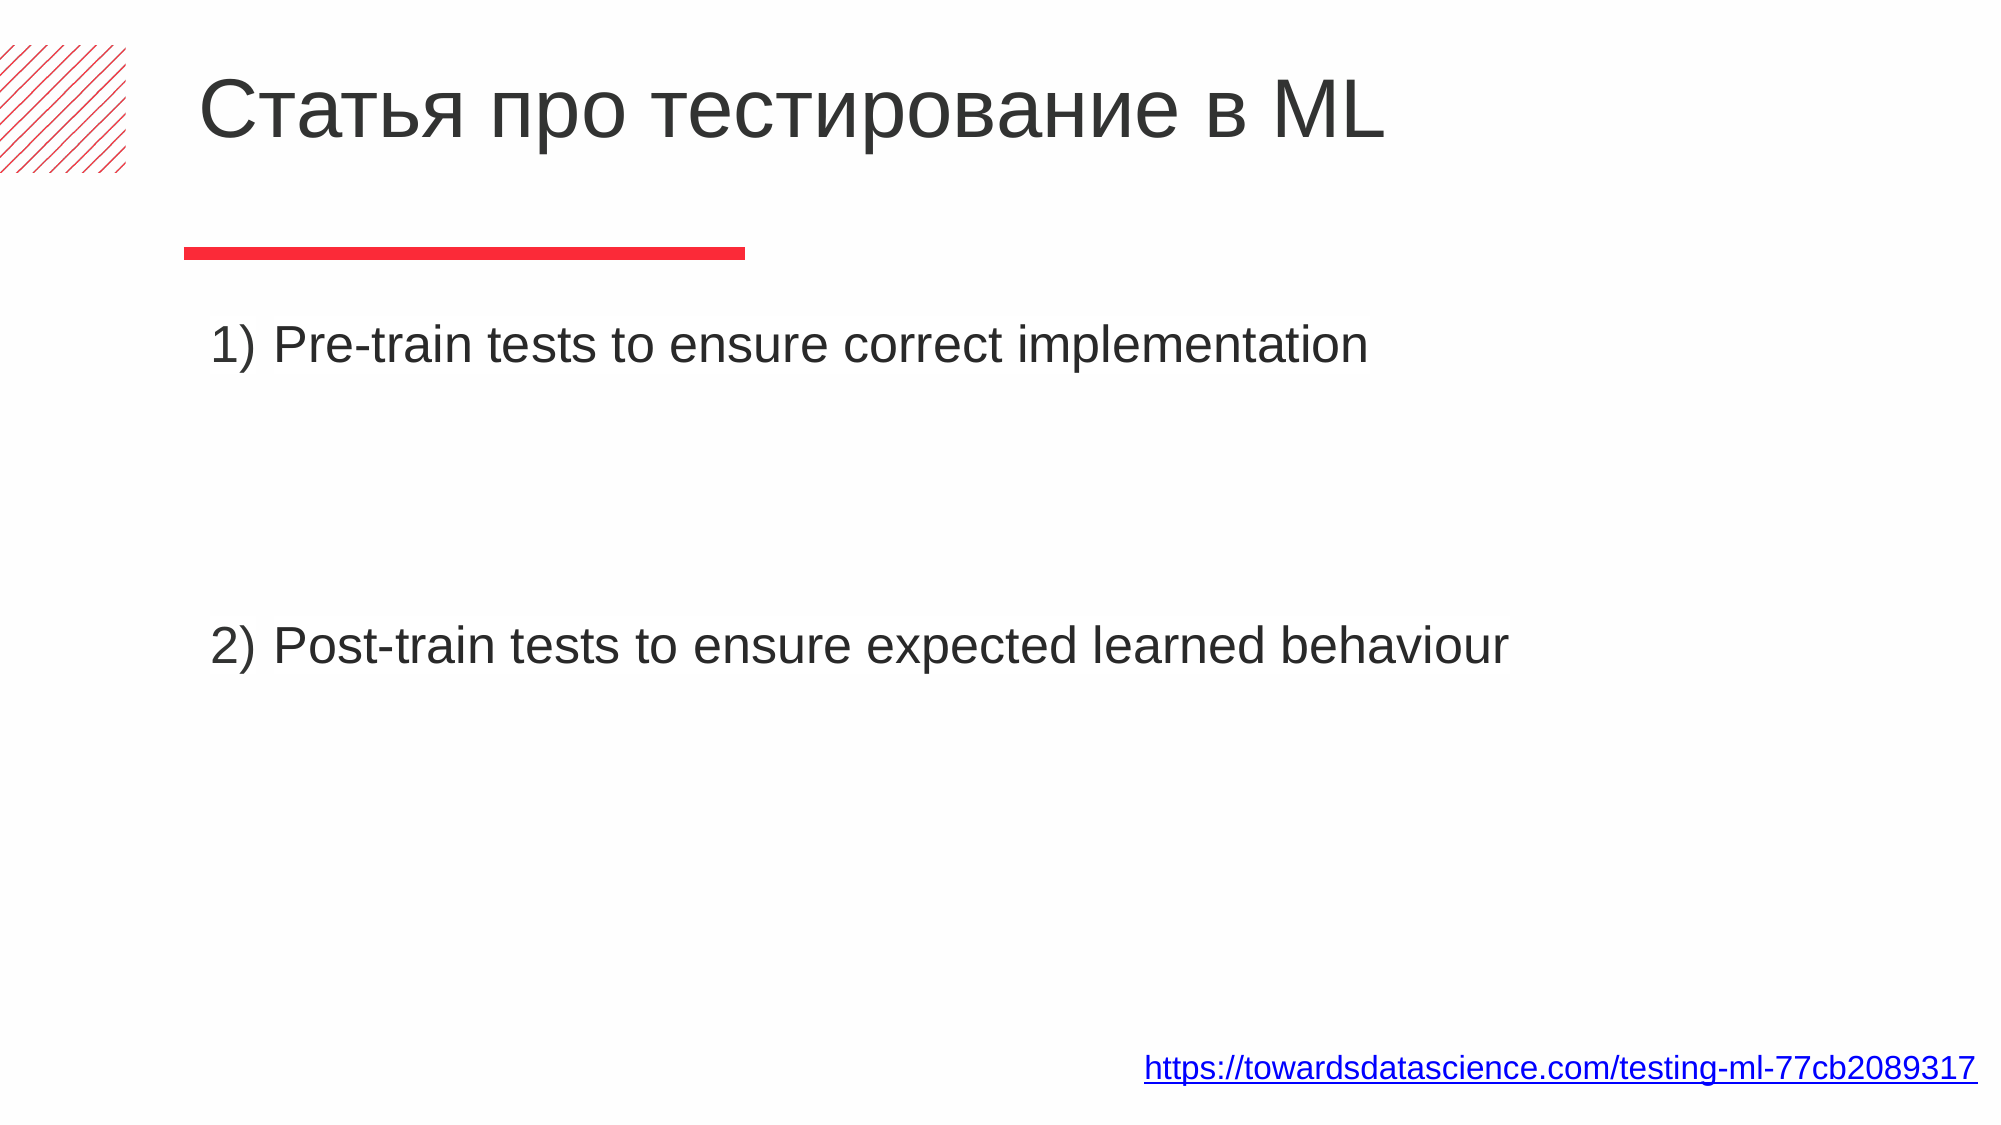

Статья про тестирование в ML
Pre-train tests to ensure correct implementation

Post-train tests to ensure expected learned behaviour

https://towardsdatascience.com/testing-ml-77cb2089317